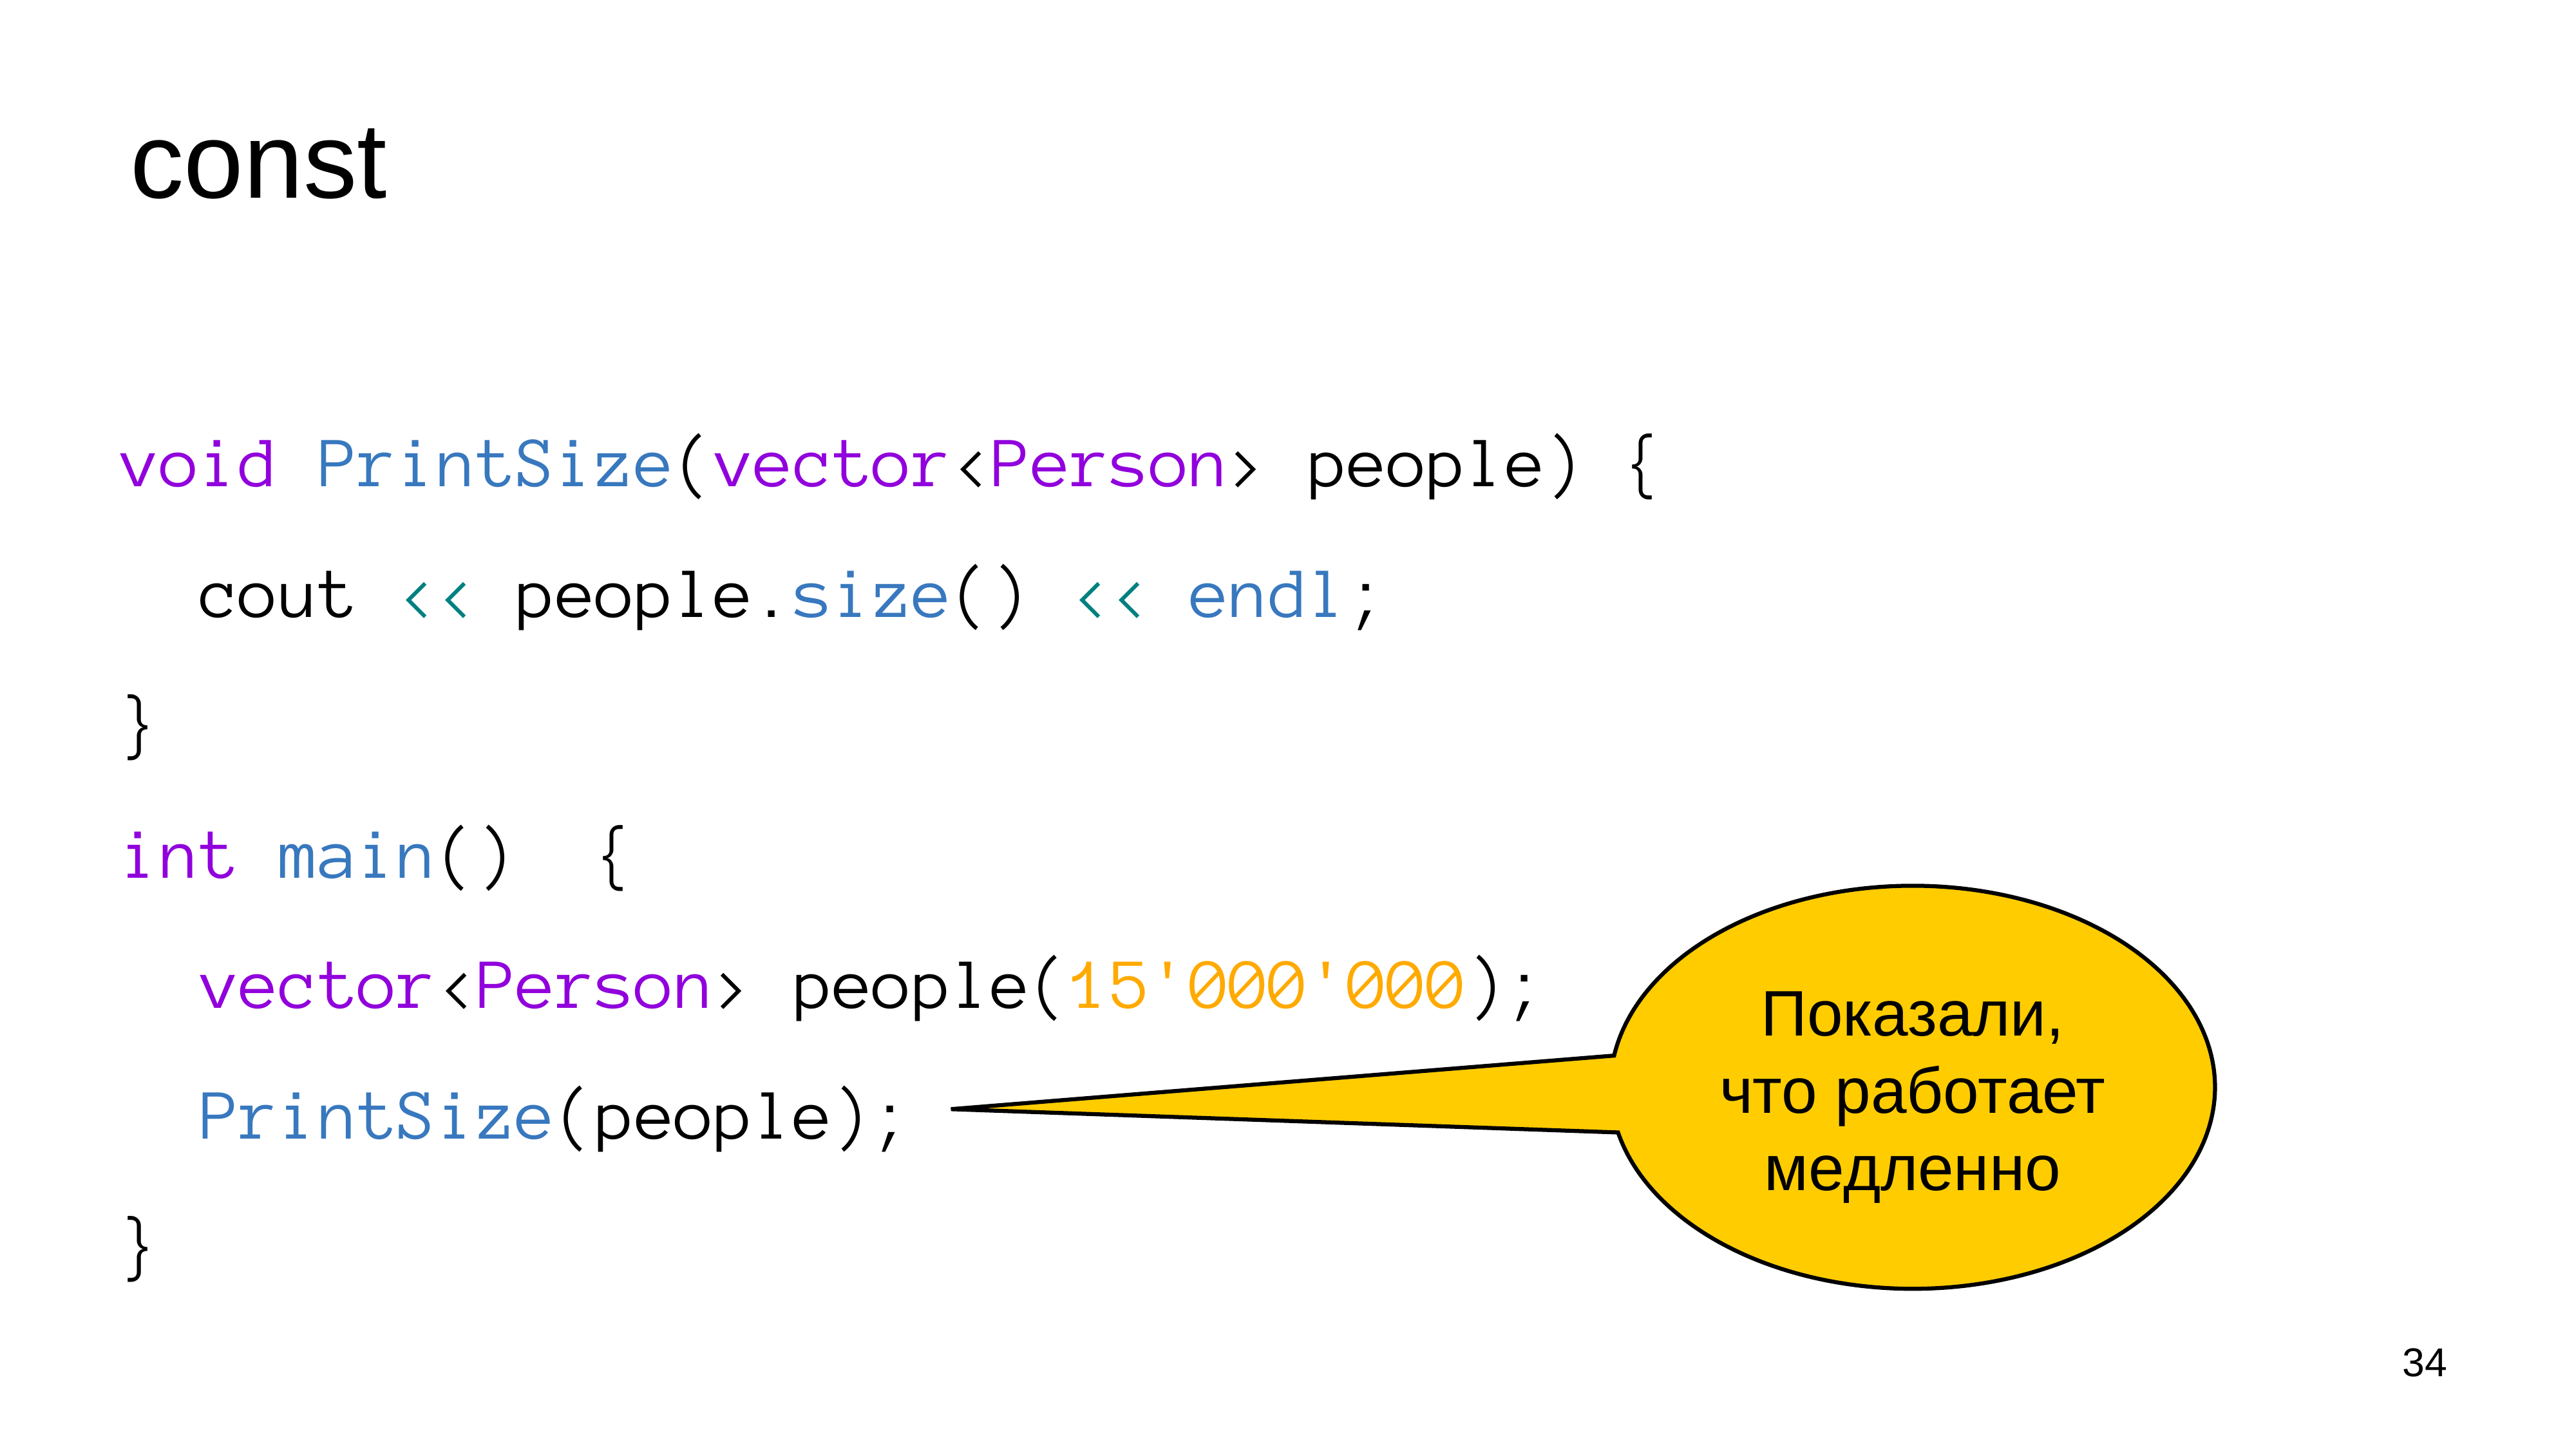

# const
void PrintSize(vector<Person> people) {
  cout << people.size() << endl;
}
int main()  {
  vector<Person> people(15'000'000);
  PrintSize(people);
}

Показали, что работает медленно

34